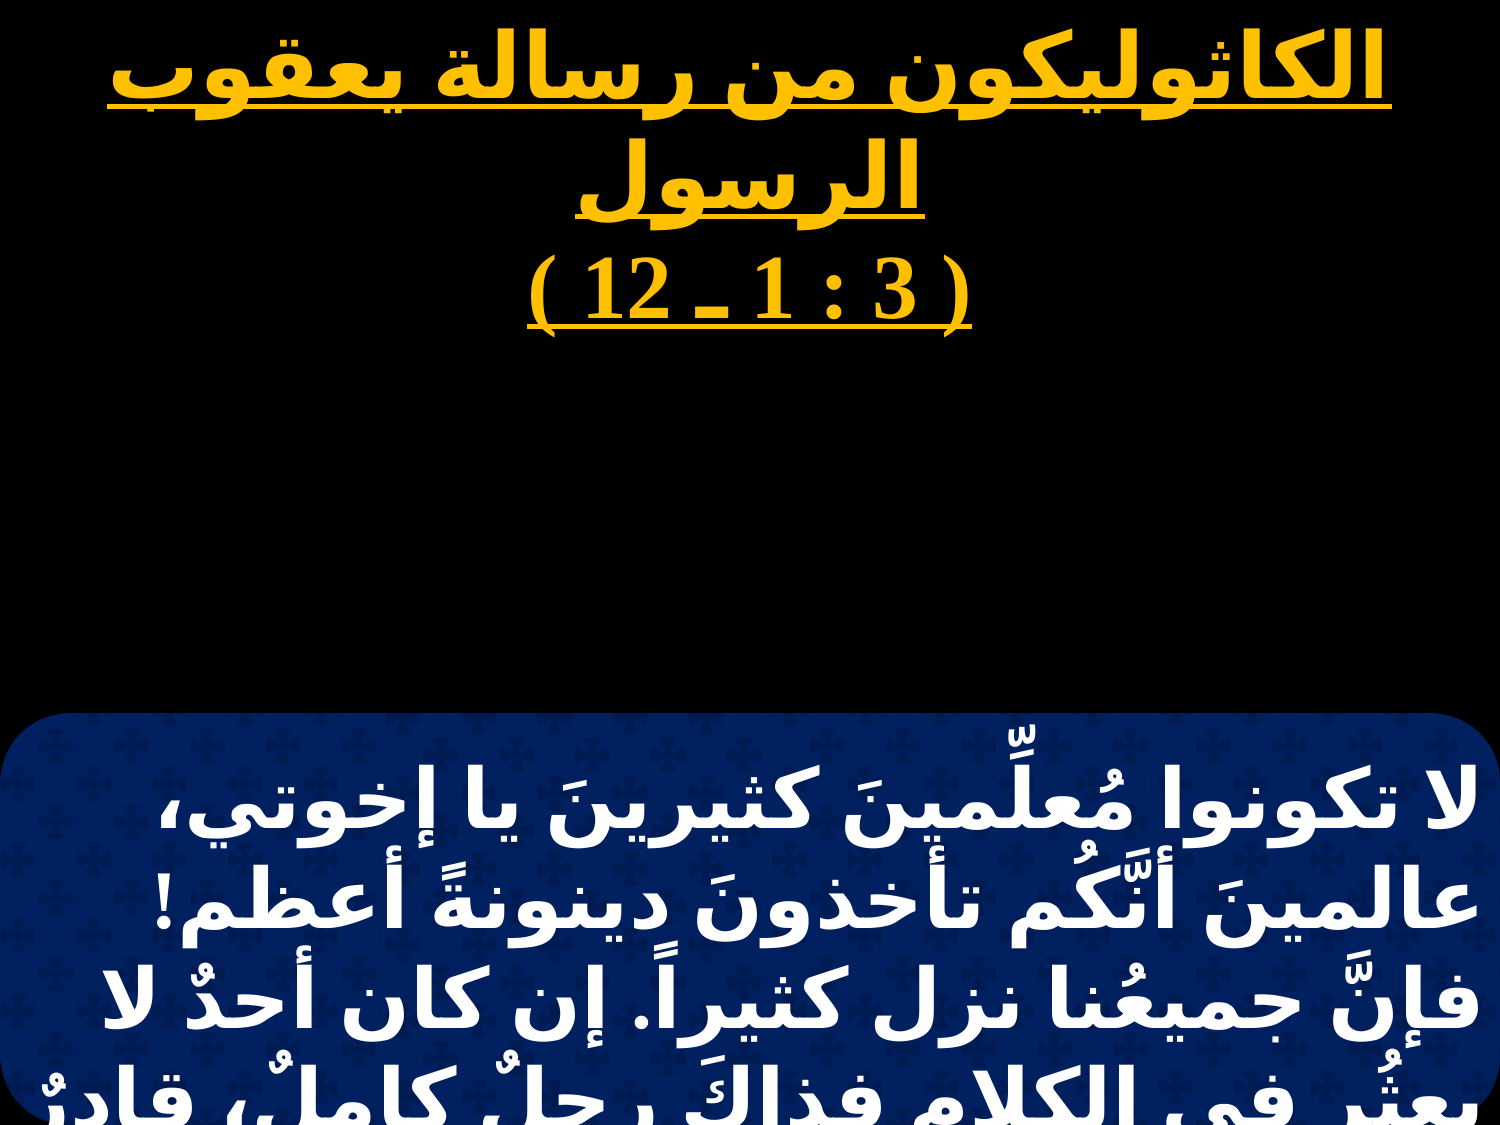

الكاثوليكون من رسالة يعقوب الرسول
( 3 : 1 ـ 12 )
لا تكونوا مُعلِّمينَ كثيرينَ يا إخوتي، عالمينَ أنَّكُم تأخذونَ دينونةً أعظم! فإنَّ جميعُنا نزل كثيراً. إن كان أحدٌ لا يعثُر في الكلام فذاكَ رجلٌ كاملٌ، قادرٌ أن يُلجِمَ الجسدِ كله.